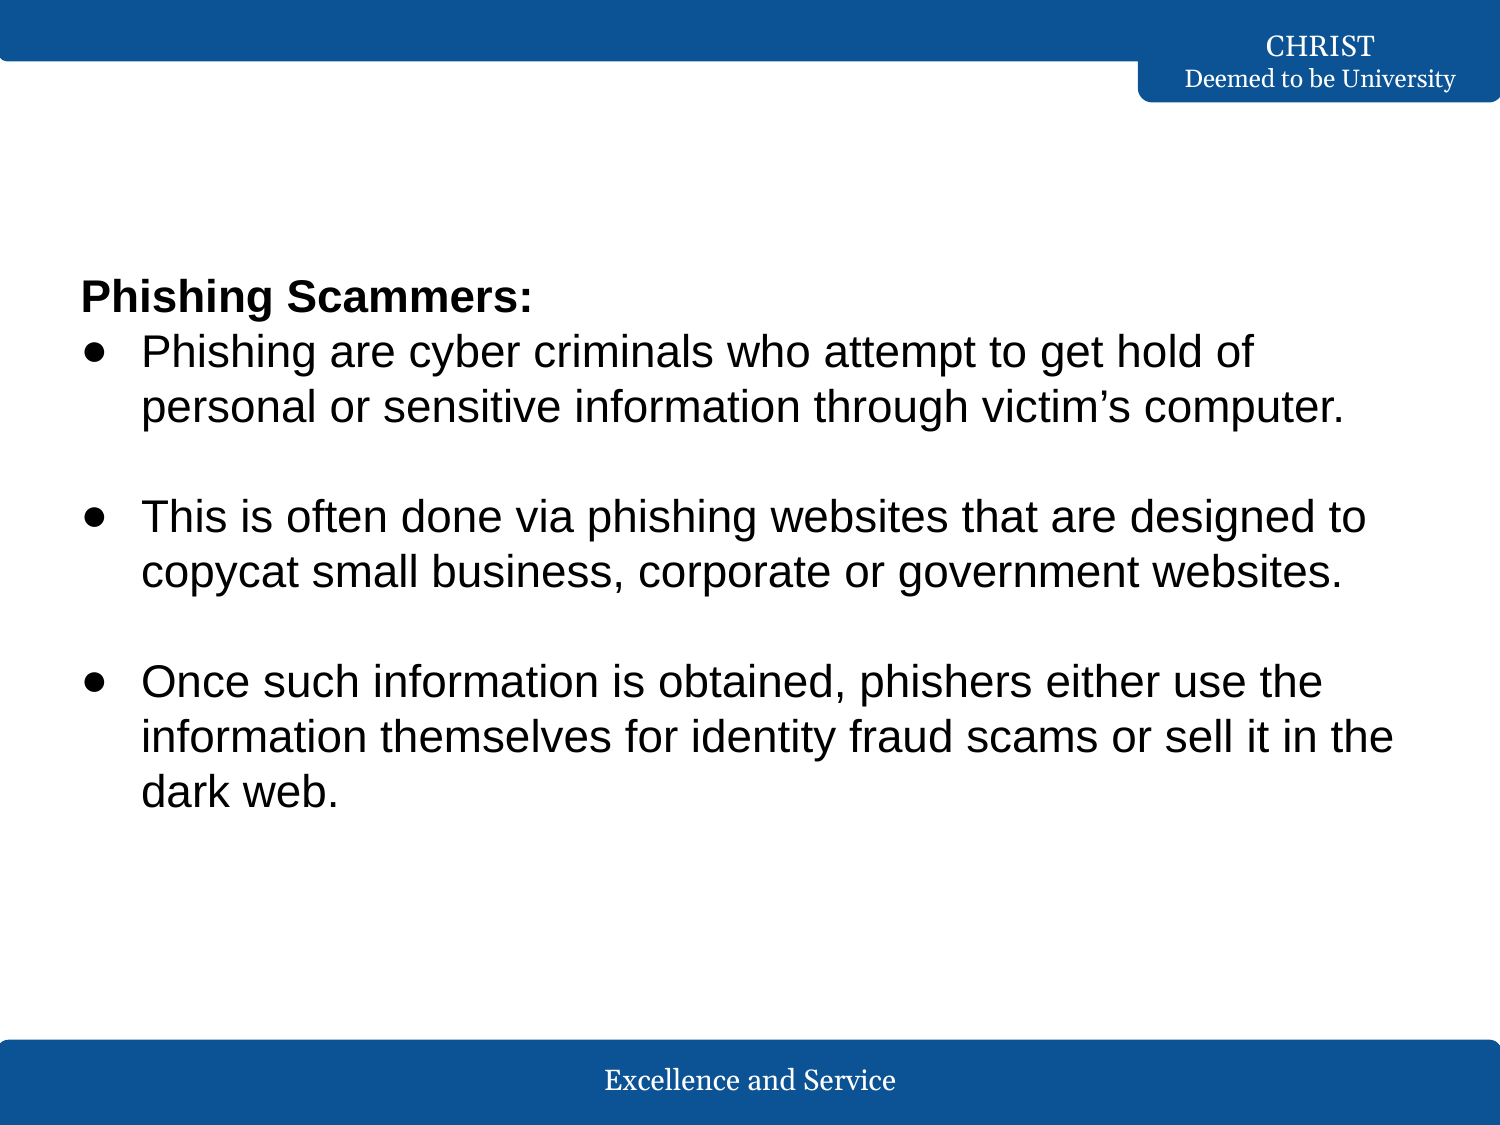

#
Phishing Scammers:
Phishing are cyber criminals who attempt to get hold of personal or sensitive information through victim’s computer.

This is often done via phishing websites that are designed to copycat small business, corporate or government websites.

Once such information is obtained, phishers either use the information themselves for identity fraud scams or sell it in the dark web.